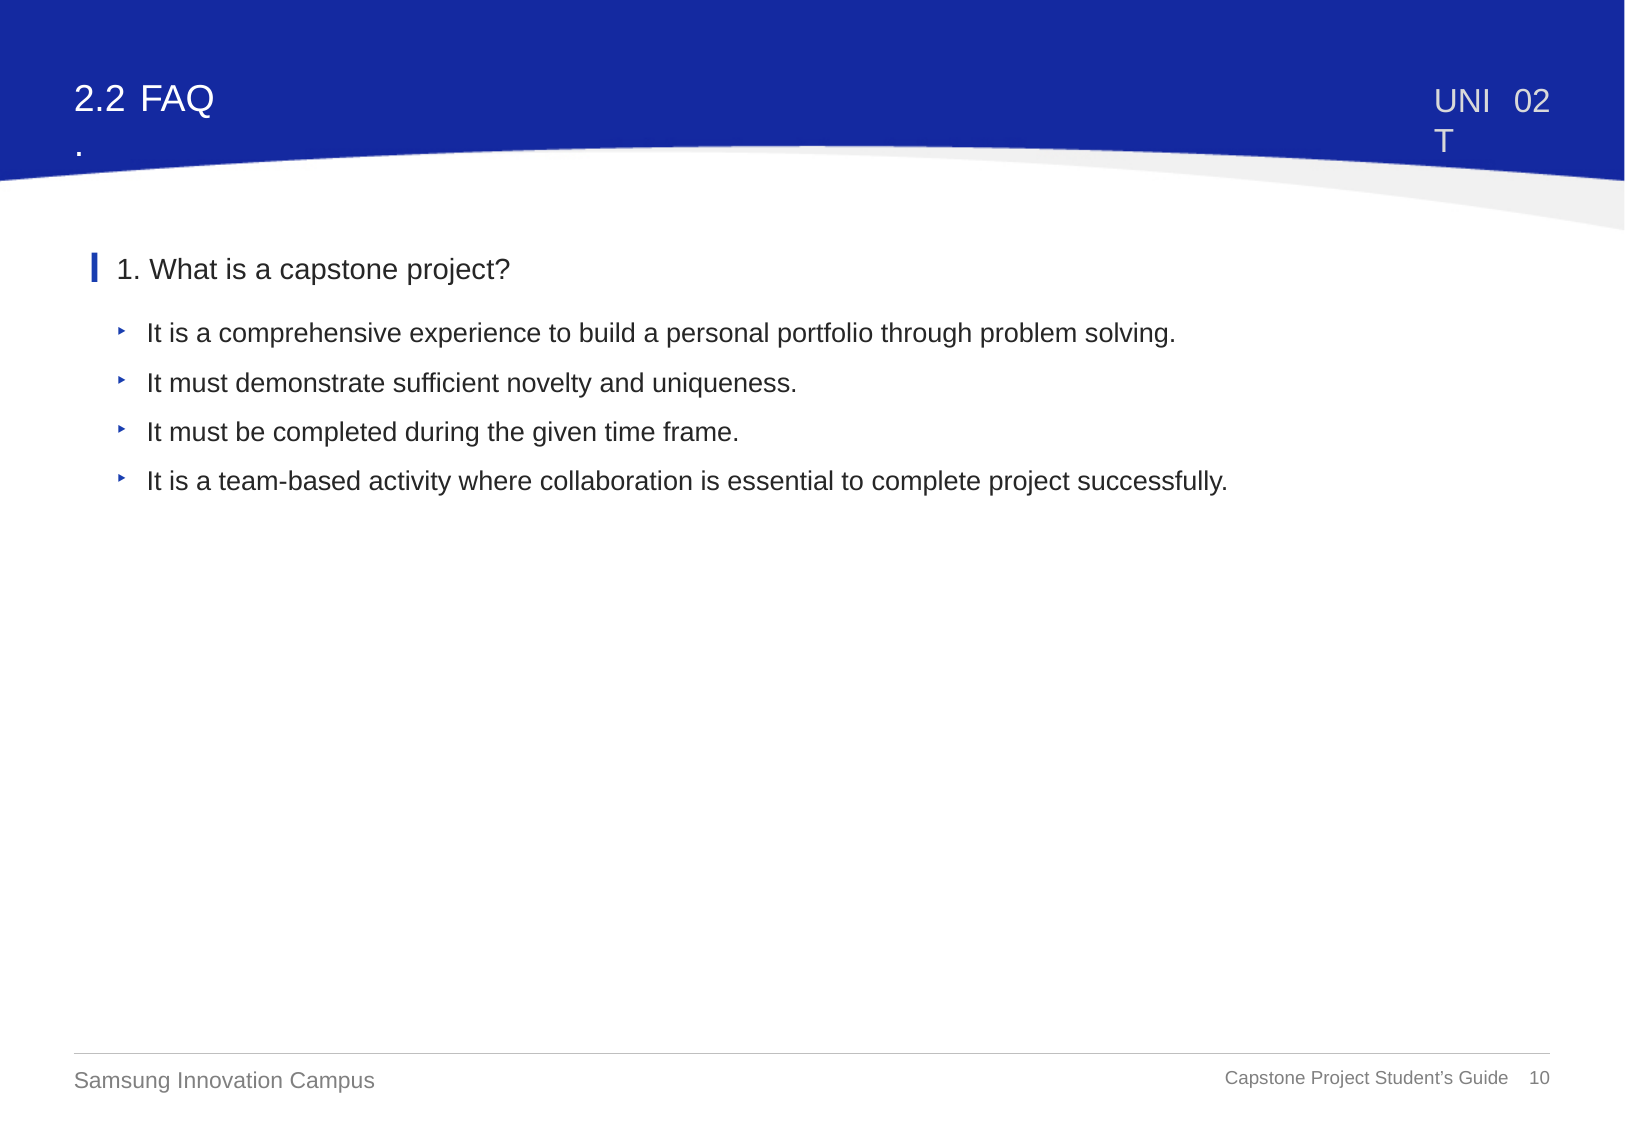

2.2.
 FAQ
UNIT
02
1. What is a capstone project?

It is a comprehensive experience to build a personal portfolio through problem solving.
It must demonstrate sufficient novelty and uniqueness.
It must be completed during the given time frame.
It is a team-based activity where collaboration is essential to complete project successfully.